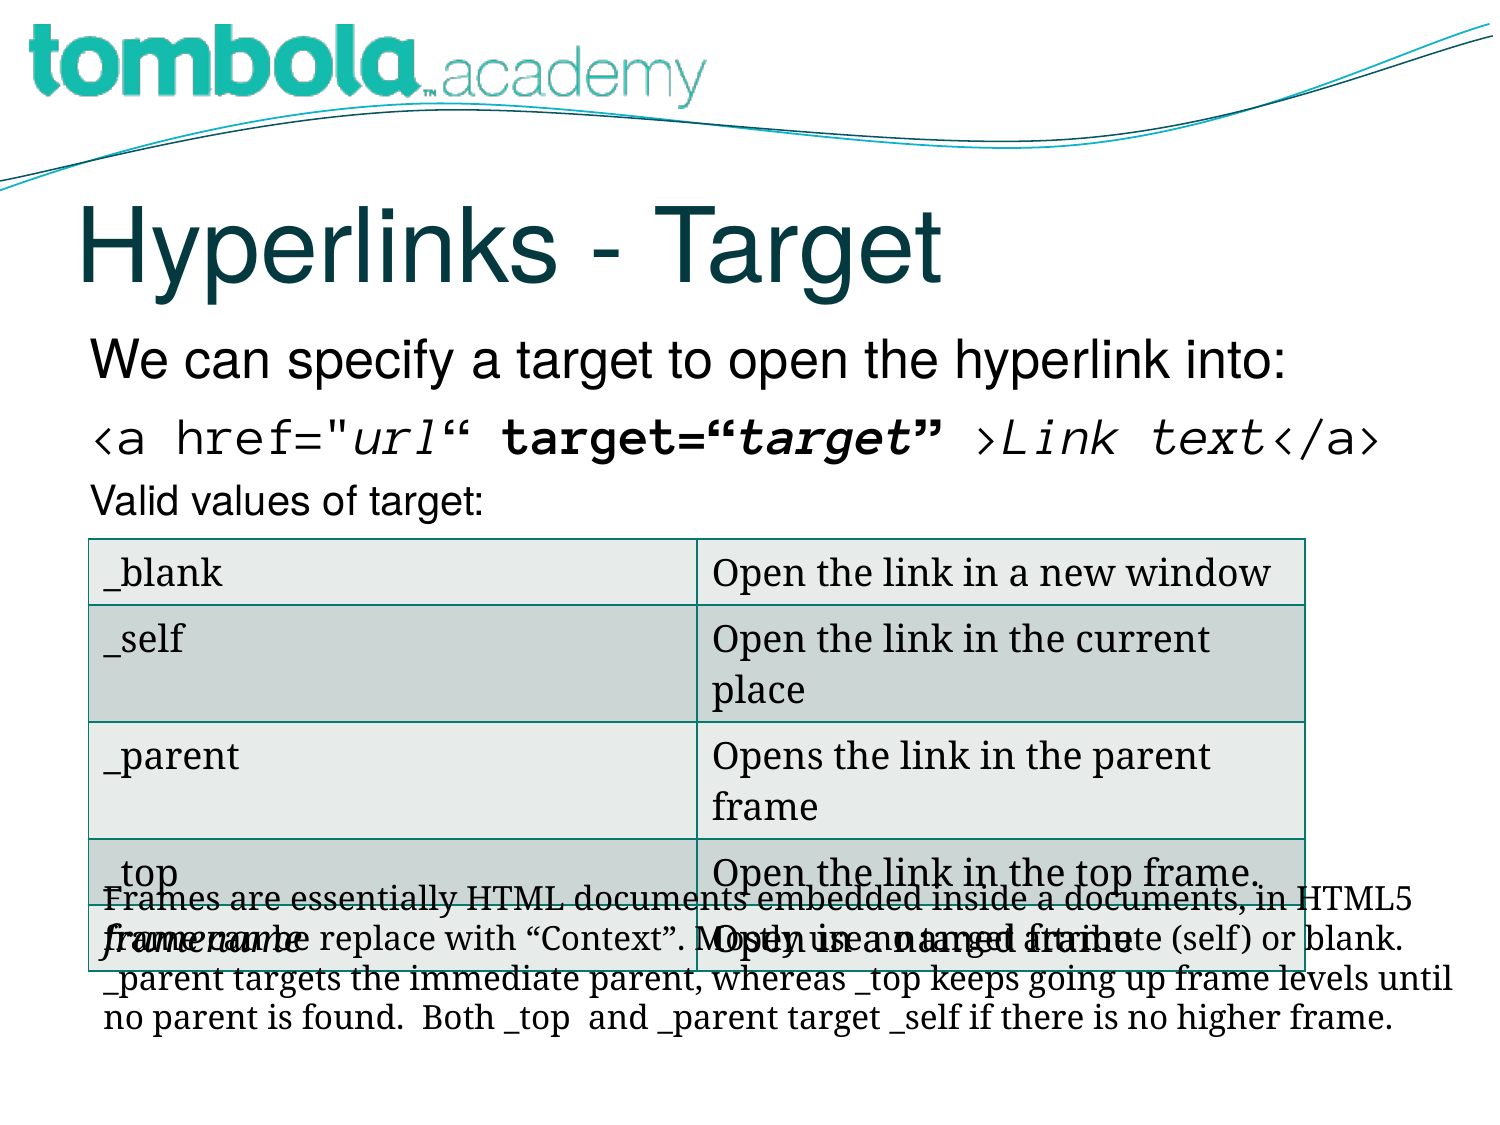

# Hyperlinks - Target
We can specify a target to open the hyperlink into:
<a href="url“ target=“target” >Link text</a>
Valid values of target:

| \_blank | Open the link in a new window |
| --- | --- |
| \_self | Open the link in the current place |
| \_parent | Opens the link in the parent frame |
| \_top | Open the link in the top frame. |
| framename | Open in a named frame |
Frames are essentially HTML documents embedded inside a documents, in HTML5 frame can be replace with “Context”. Mostly use no target attribute (self) or blank.
_parent targets the immediate parent, whereas _top keeps going up frame levels until no parent is found.  Both _top  and _parent target _self if there is no higher frame.